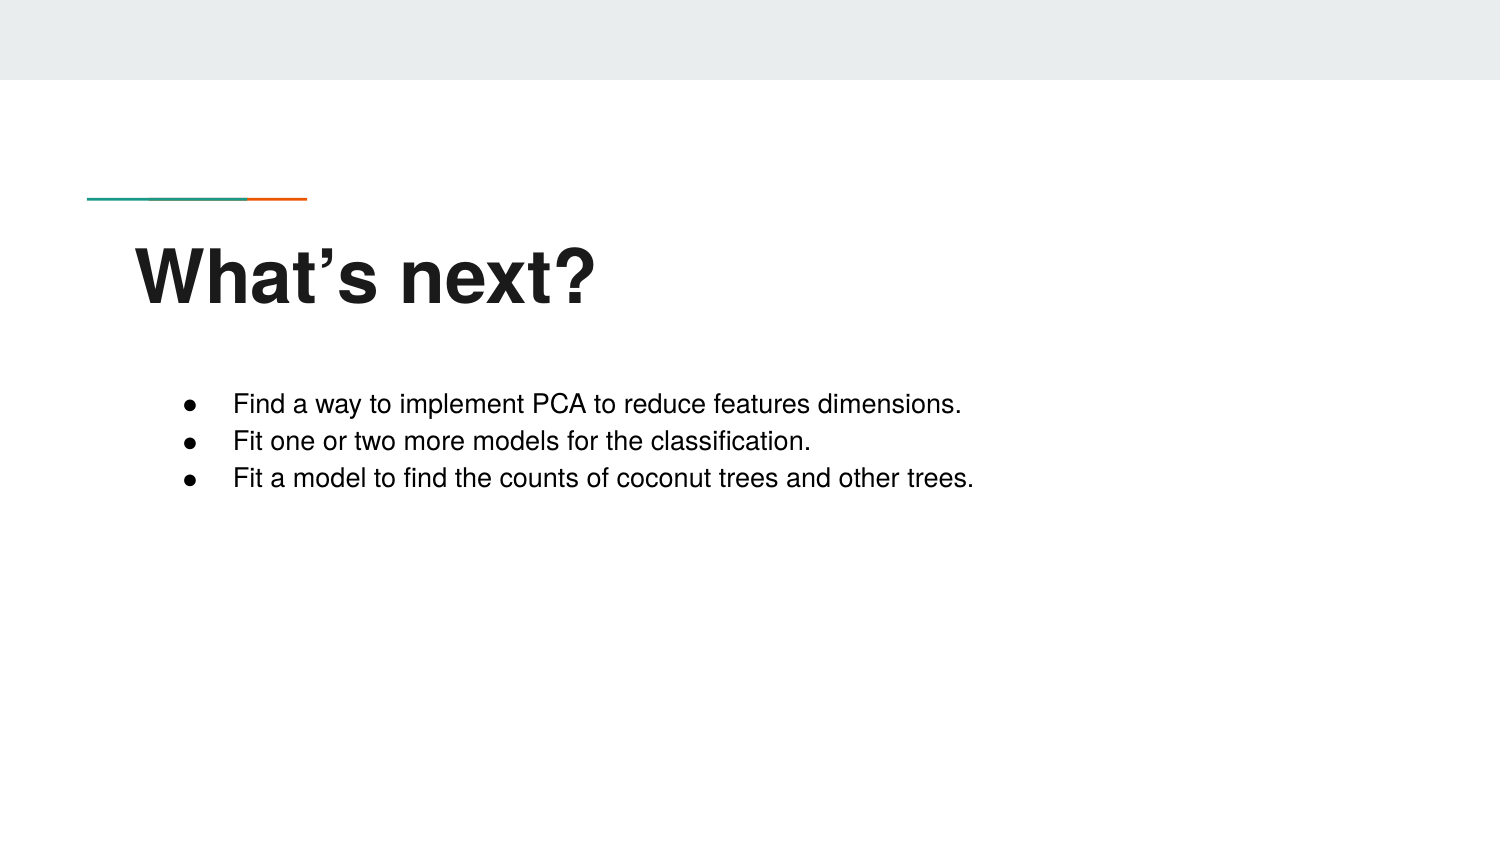

# What’s next?
Find a way to implement PCA to reduce features dimensions.
Fit one or two more models for the classification.
Fit a model to find the counts of coconut trees and other trees.